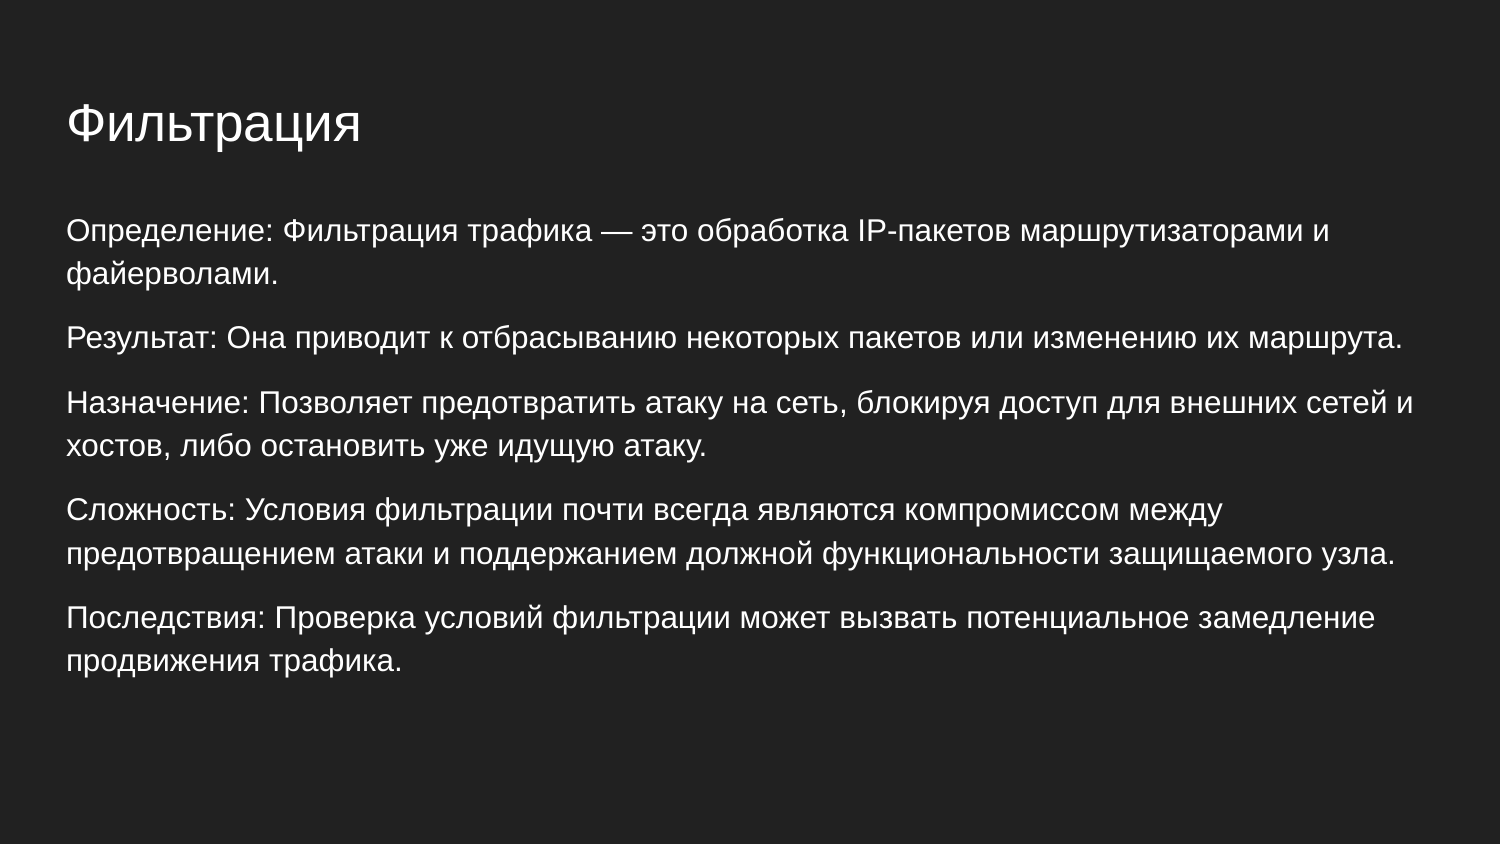

# Фильтрация
Определение: Фильтрация трафика — это обработка IP-пакетов маршрутизаторами и файерволами.
Результат: Она приводит к отбрасыванию некоторых пакетов или изменению их маршрута.
Назначение: Позволяет предотвратить атаку на сеть, блокируя доступ для внешних сетей и хостов, либо остановить уже идущую атаку.
Сложность: Условия фильтрации почти всегда являются компромиссом между предотвращением атаки и поддержанием должной функциональности защищаемого узла.
Последствия: Проверка условий фильтрации может вызвать потенциальное замедление продвижения трафика.